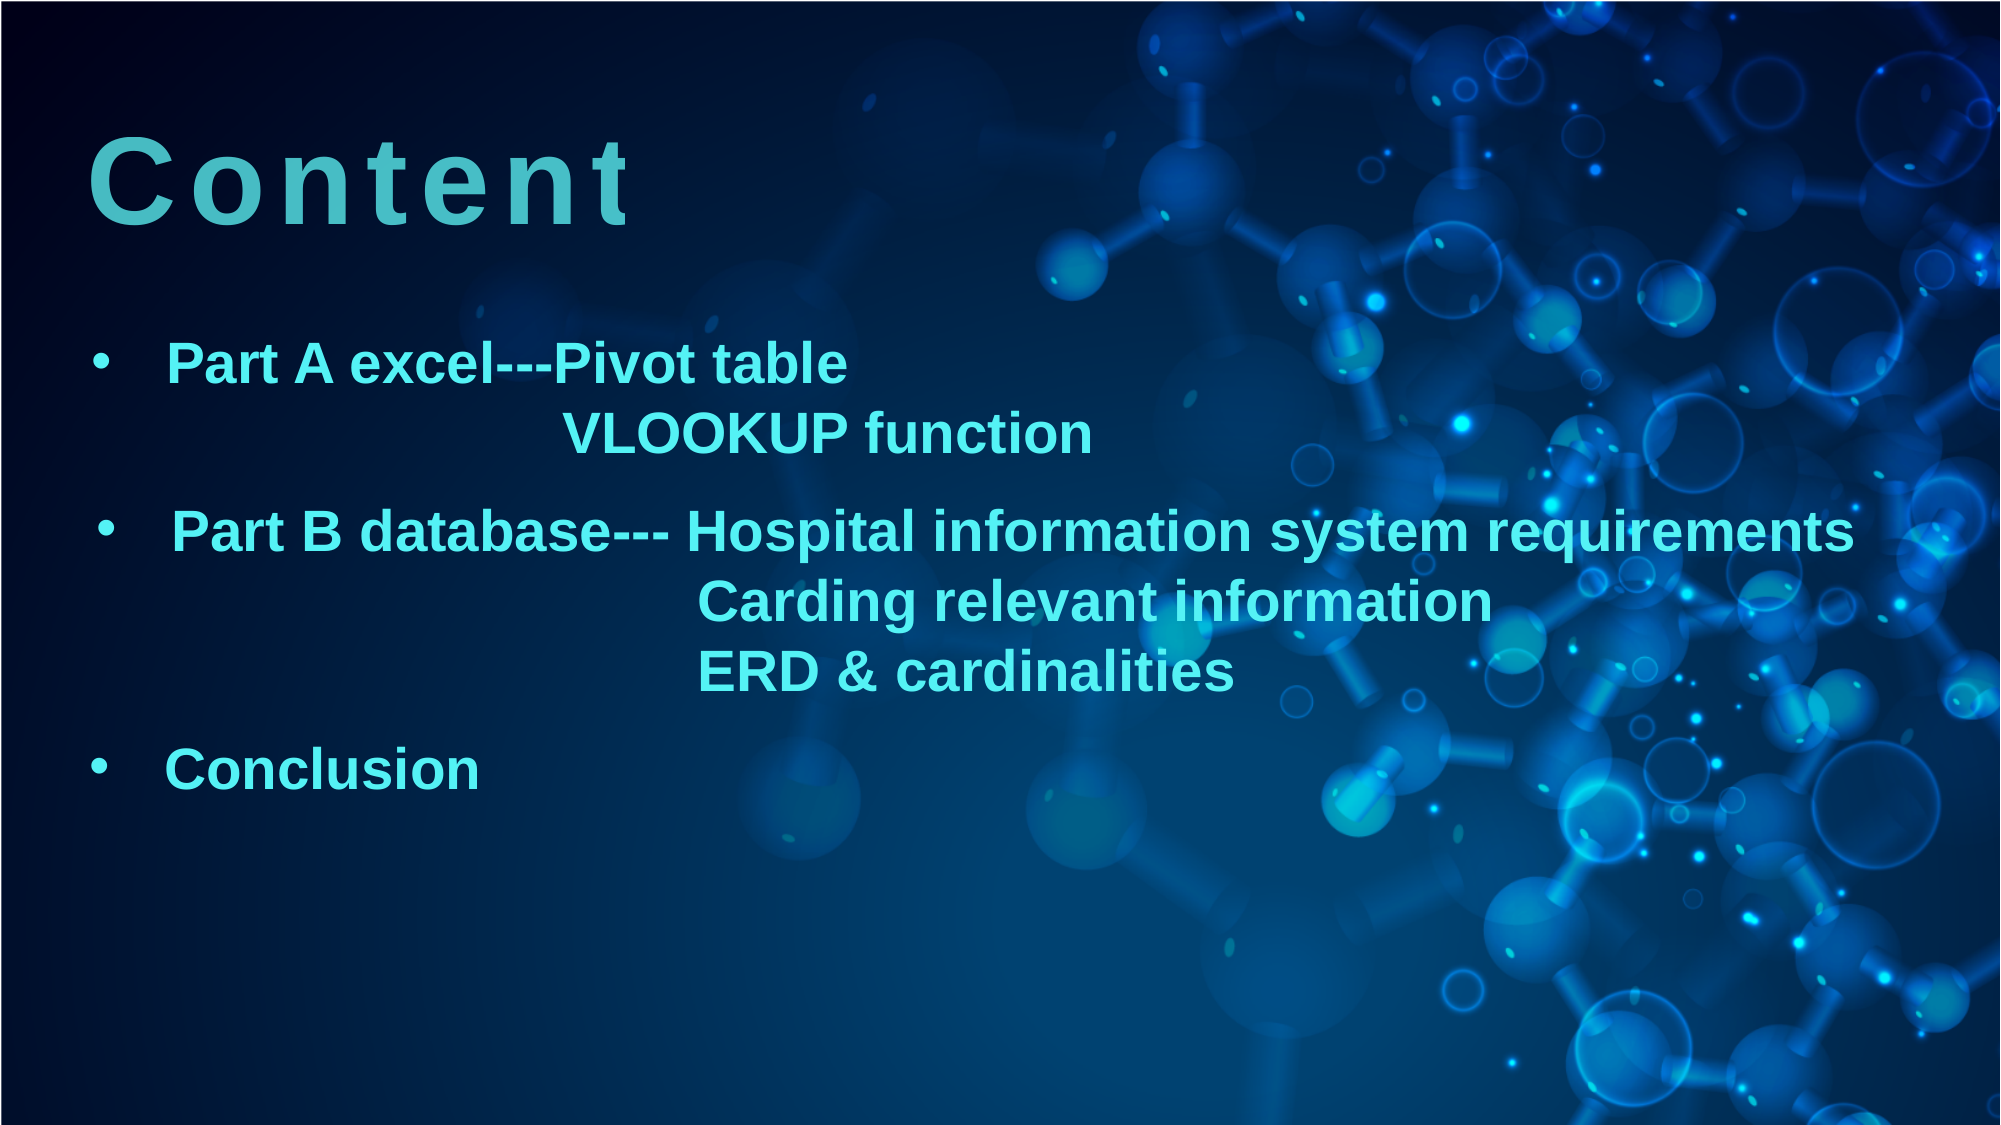

Contents
Part A excel---Pivot table
                             VLOOKUP function
Part B database--- Hospital information system requirements
                                     Carding relevant information
                                     ERD & cardinalities
Conclusion